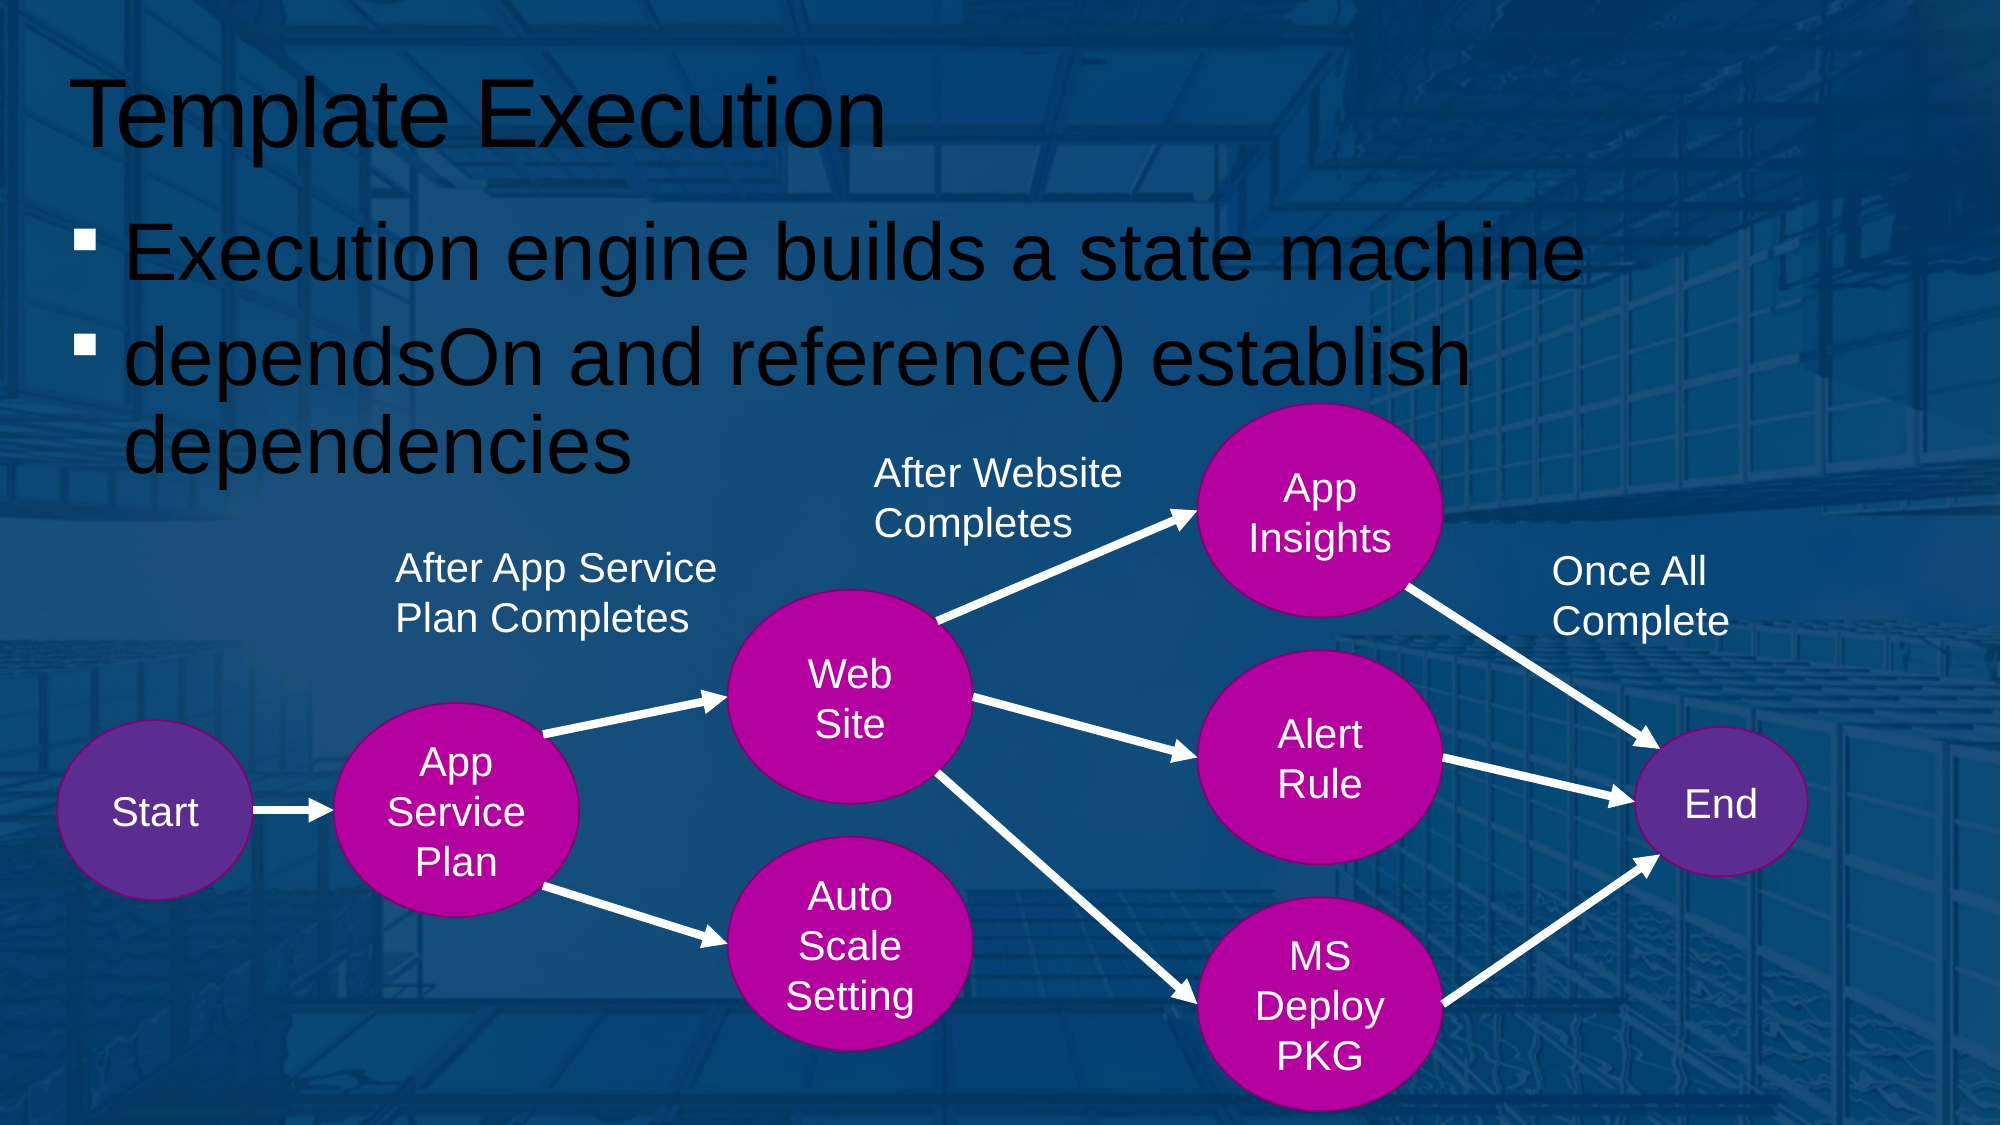

# Template Execution
Execution engine builds a state machine
dependsOn and reference() establish dependencies
App Insights
After Website Completes
After App Service Plan Completes
Once All Complete
Web
Site
Alert Rule
App Service Plan
Start
End
Auto Scale Setting
MS Deploy PKG